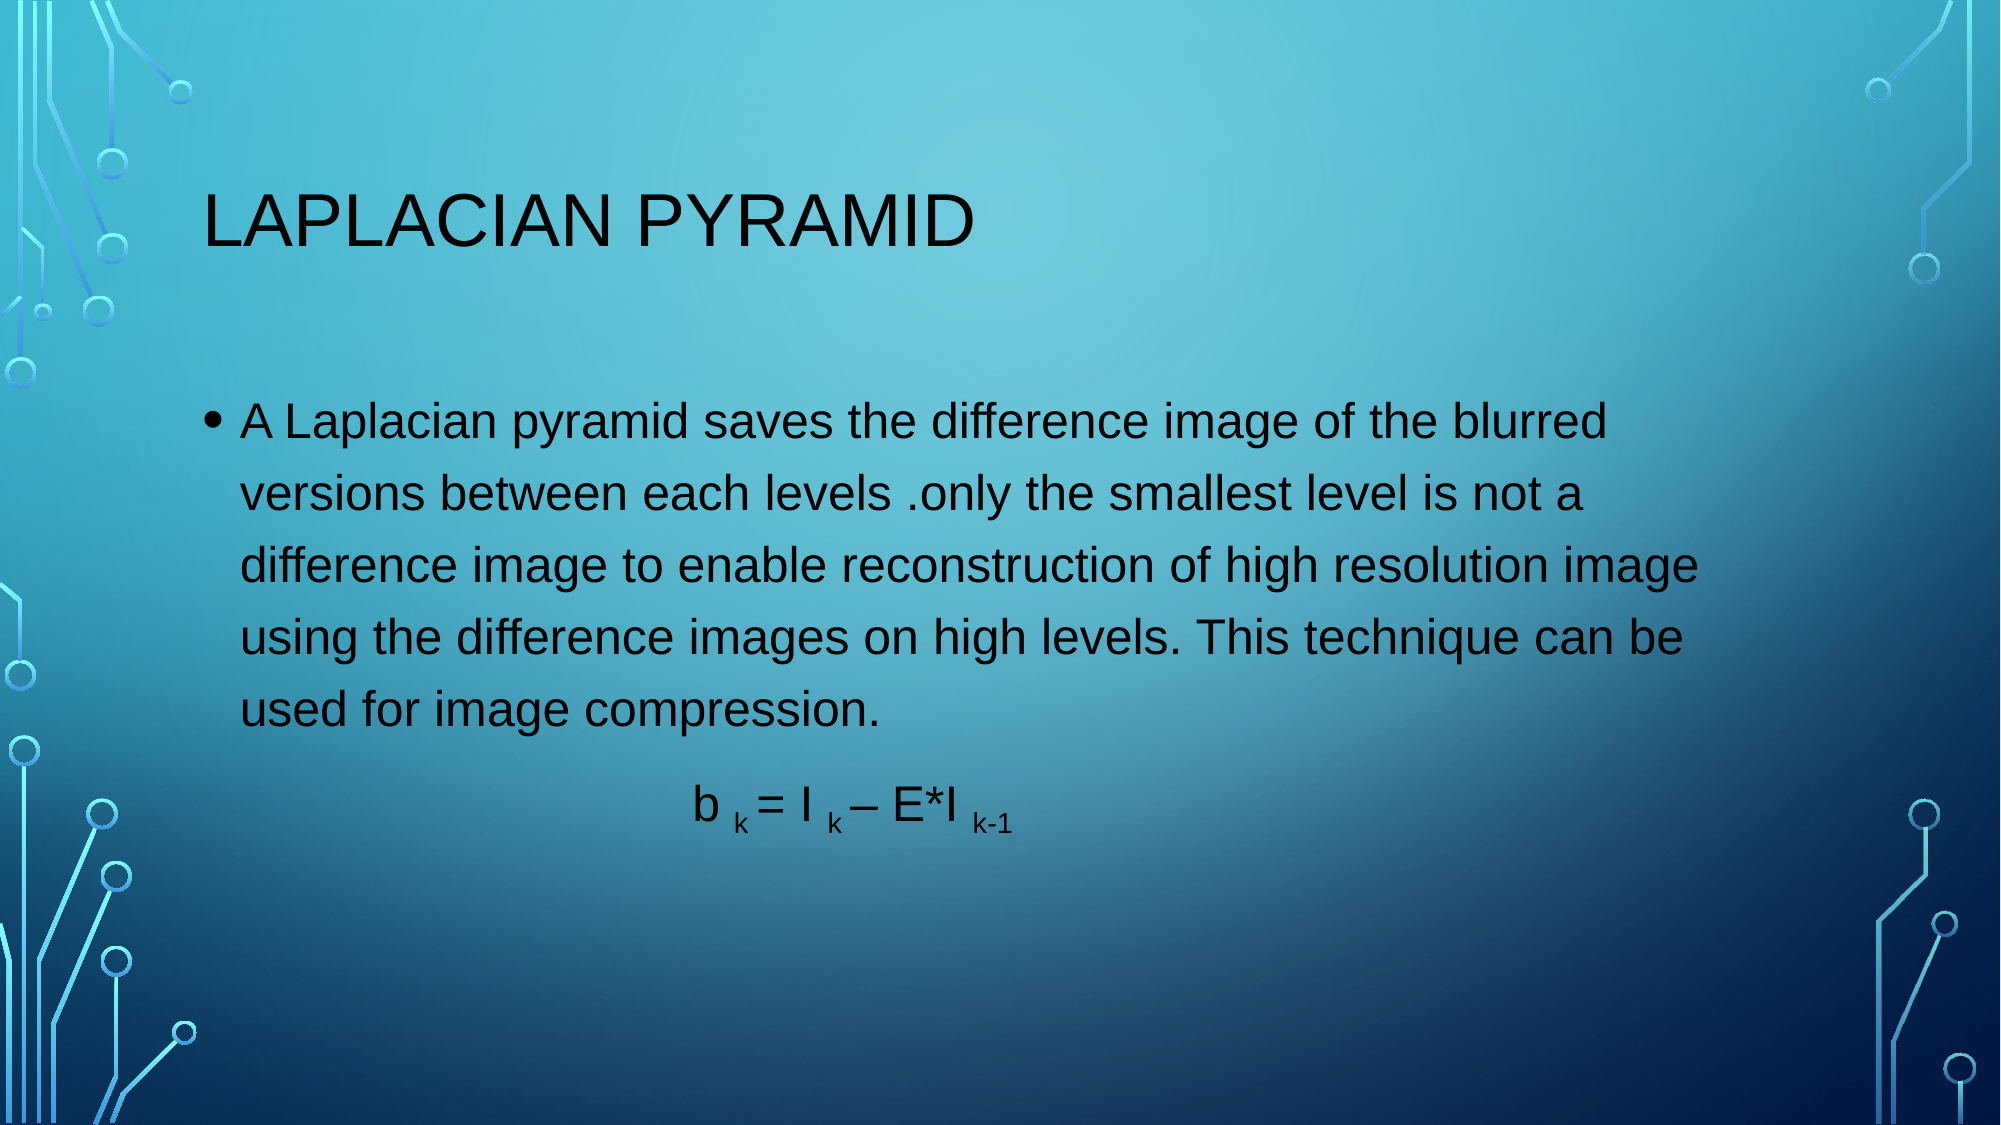

# LAPLACIAN PYRAMID
A Laplacian pyramid saves the difference image of the blurred versions between each levels .only the smallest level is not a difference image to enable reconstruction of high resolution image using the difference images on high levels. This technique can be used for image compression.
                                   b k = I k – E*I k-1